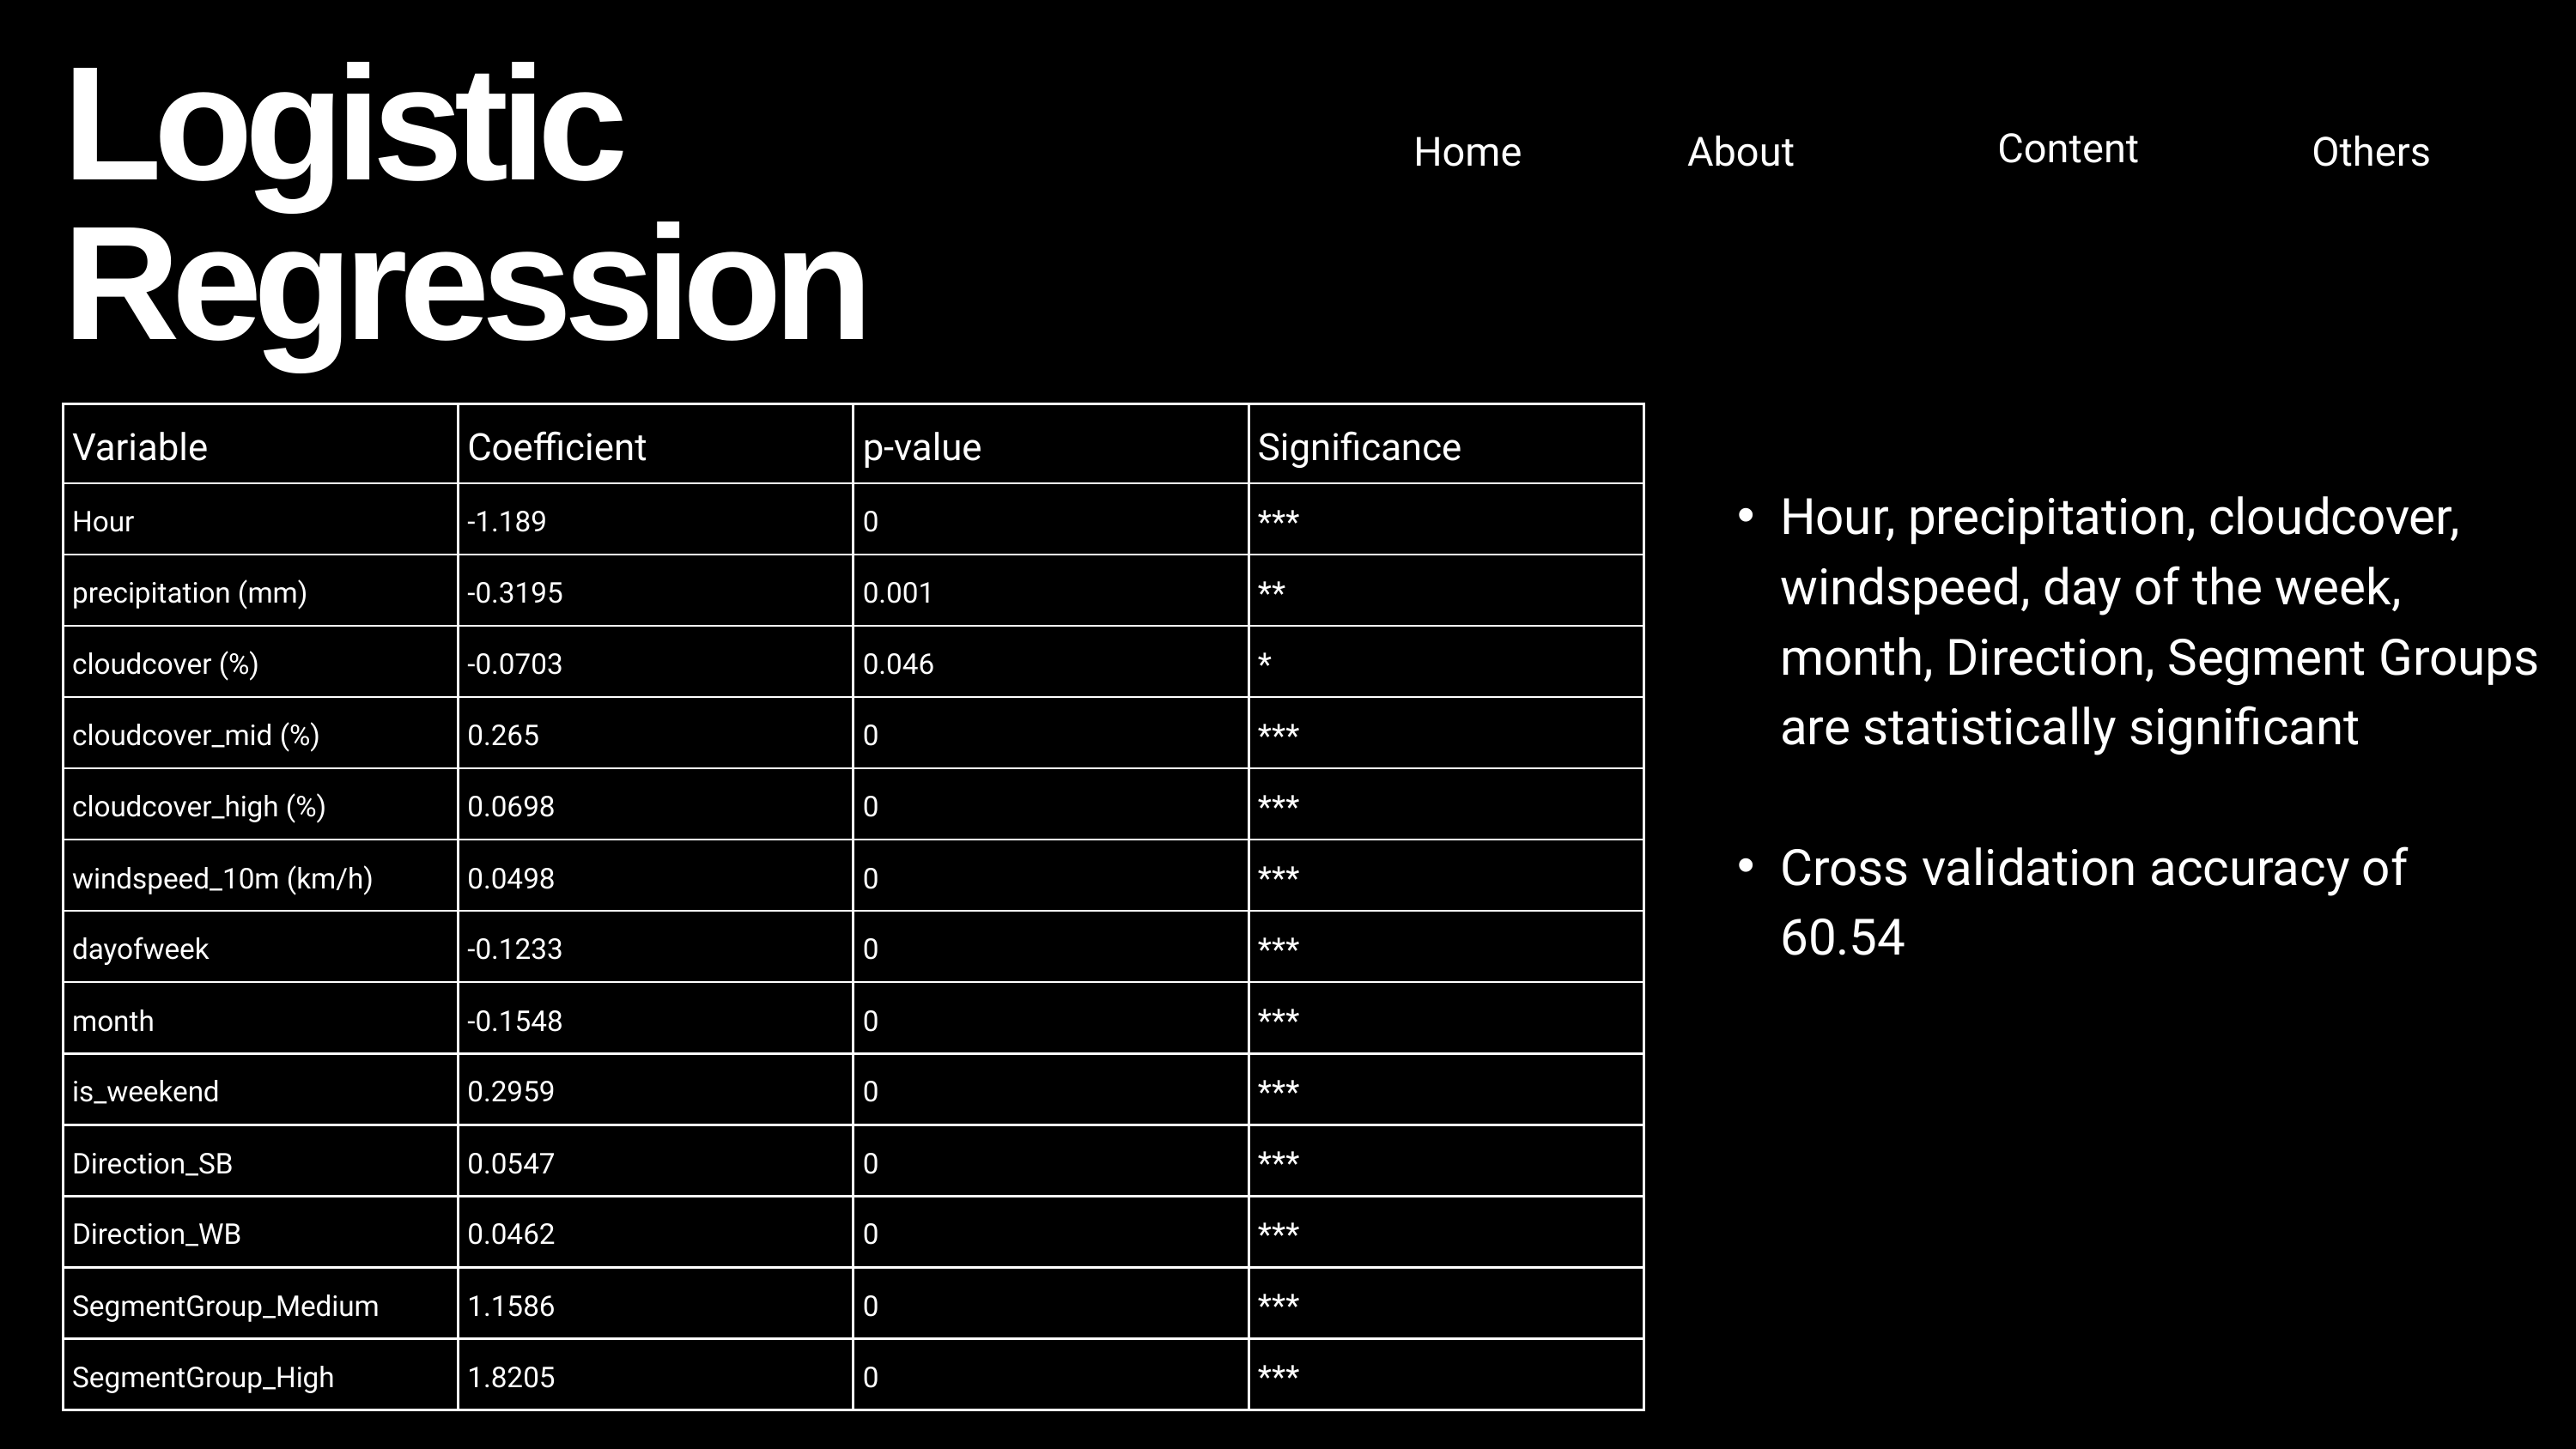

Logistic Regression
Content
Home
Others
About
| Variable | Coefficient | p-value | Significance |
| --- | --- | --- | --- |
| Hour | -1.189 | 0 | \*\*\* |
| precipitation (mm) | -0.3195 | 0.001 | \*\* |
| cloudcover (%) | -0.0703 | 0.046 | \* |
| cloudcover\_mid (%) | 0.265 | 0 | \*\*\* |
| cloudcover\_high (%) | 0.0698 | 0 | \*\*\* |
| windspeed\_10m (km/h) | 0.0498 | 0 | \*\*\* |
| dayofweek | -0.1233 | 0 | \*\*\* |
| month | -0.1548 | 0 | \*\*\* |
| is\_weekend | 0.2959 | 0 | \*\*\* |
| Direction\_SB | 0.0547 | 0 | \*\*\* |
| Direction\_WB | 0.0462 | 0 | \*\*\* |
| SegmentGroup\_Medium | 1.1586 | 0 | \*\*\* |
| SegmentGroup\_High | 1.8205 | 0 | \*\*\* |
Hour, precipitation, cloudcover, windspeed, day of the week, month, Direction, Segment Groups are statistically significant

Cross validation accuracy of 60.54